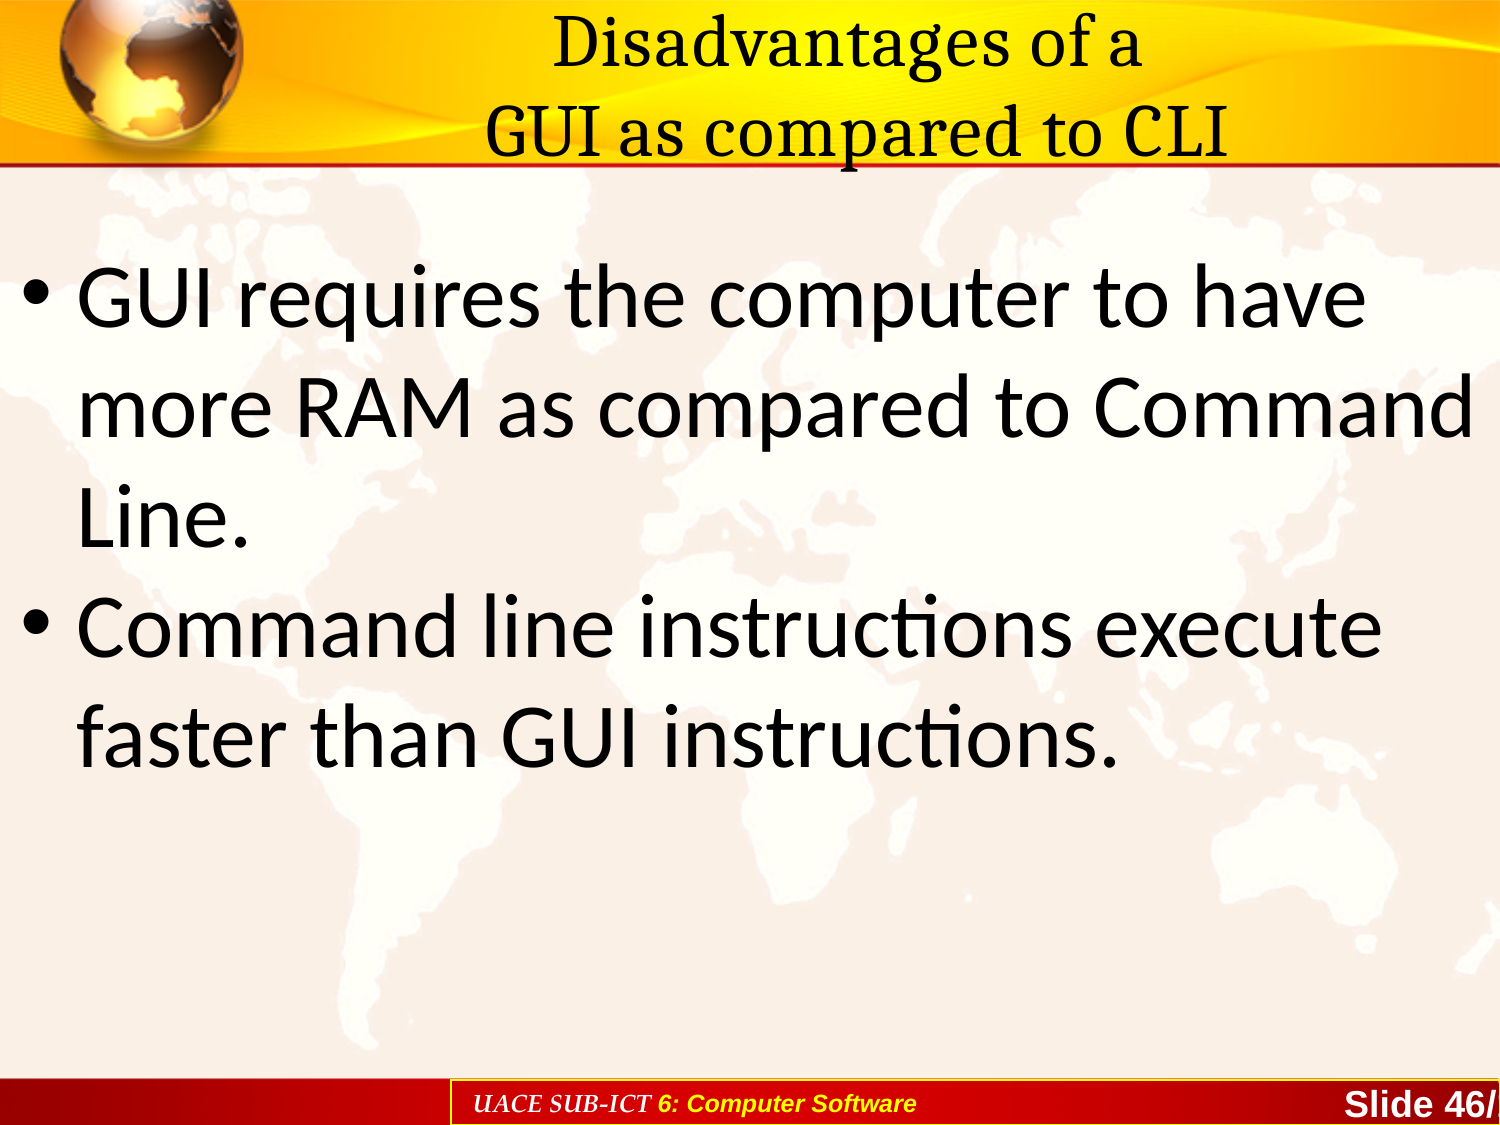

# Disadvantages of a GUI as compared to CLI
GUI requires the computer to have more RAM as compared to Command Line.
Command line instructions execute faster than GUI instructions.